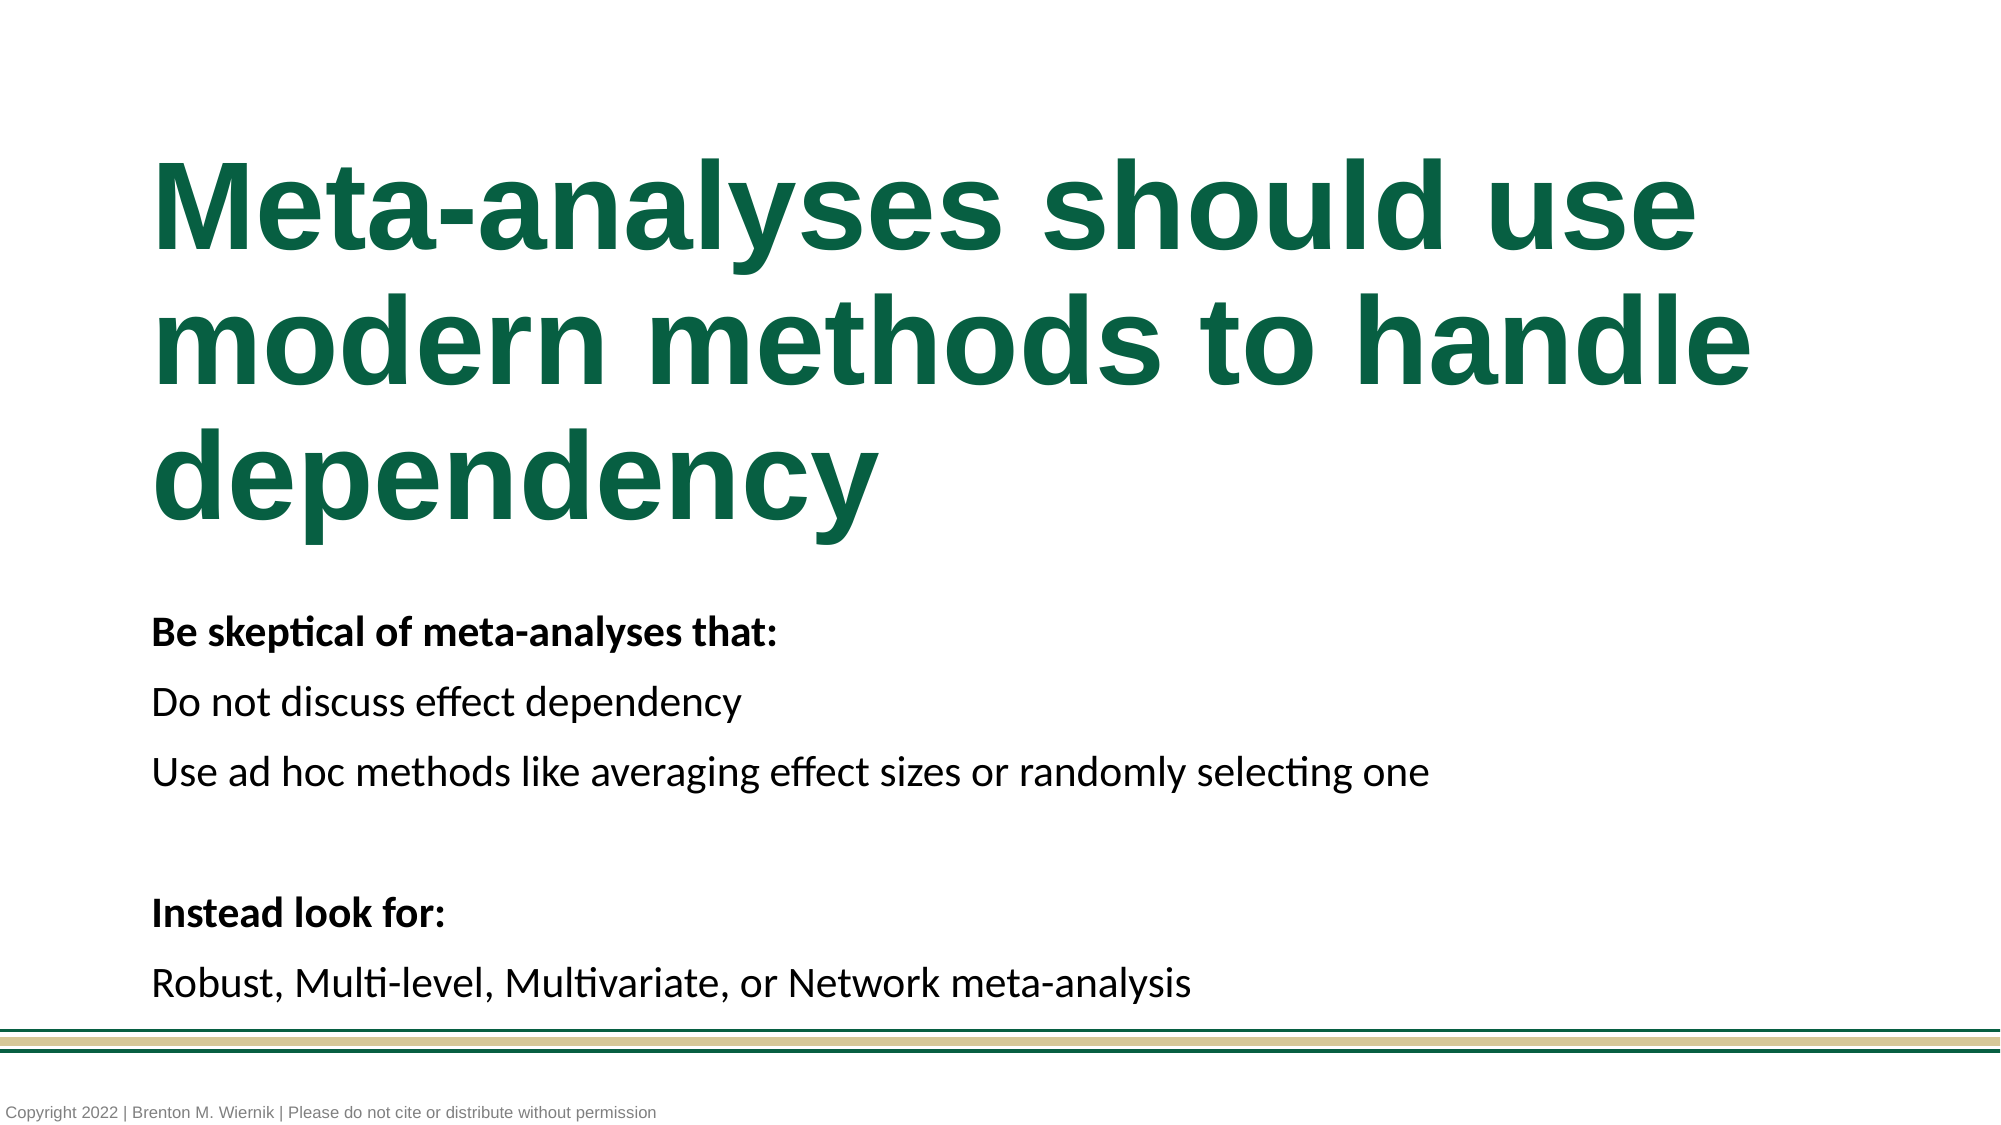

# Meta-analyses should use modern methods to handle dependency
Be skeptical of meta-analyses that:
Do not discuss effect dependency
Use ad hoc methods like averaging effect sizes or randomly selecting one

Instead look for:
Robust, Multi-level, Multivariate, or Network meta-analysis